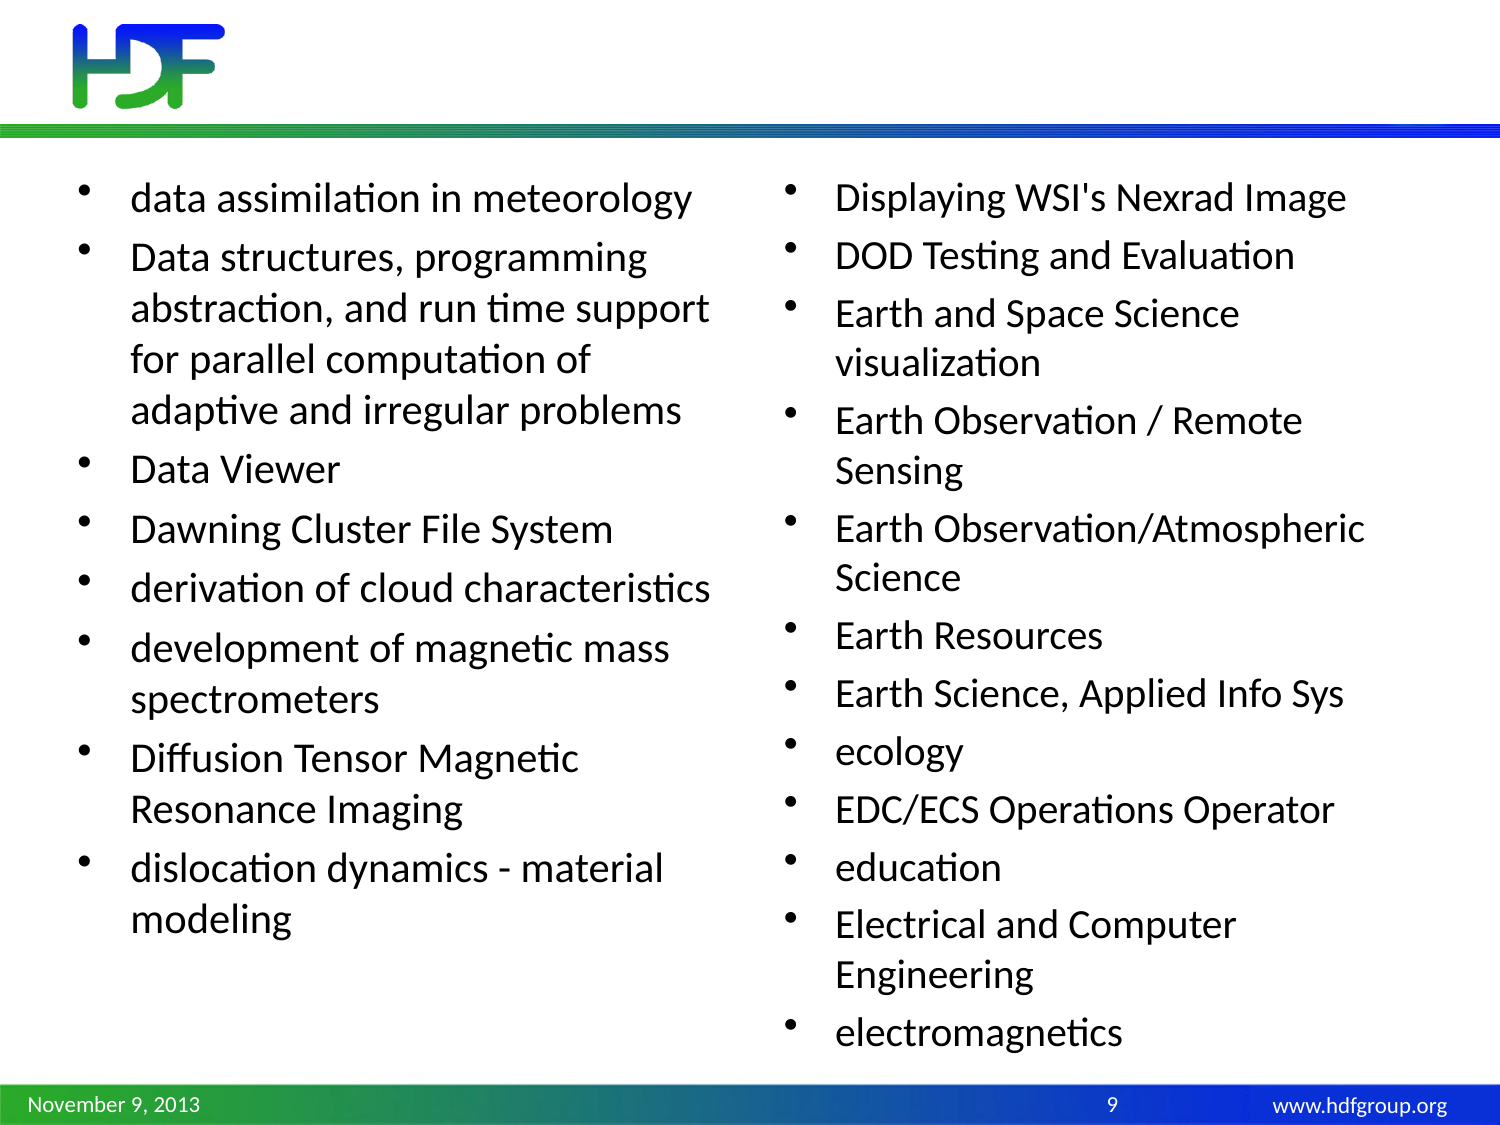

#
data assimilation in meteorology
Data structures, programming abstraction, and run time support for parallel computation of adaptive and irregular problems
Data Viewer
Dawning Cluster File System
derivation of cloud characteristics
development of magnetic mass spectrometers
Diffusion Tensor Magnetic Resonance Imaging
dislocation dynamics - material modeling
Displaying WSI's Nexrad Image
DOD Testing and Evaluation
Earth and Space Science visualization
Earth Observation / Remote Sensing
Earth Observation/Atmospheric Science
Earth Resources
Earth Science, Applied Info Sys
ecology
EDC/ECS Operations Operator
education
Electrical and Computer Engineering
electromagnetics

November 9, 2013
9